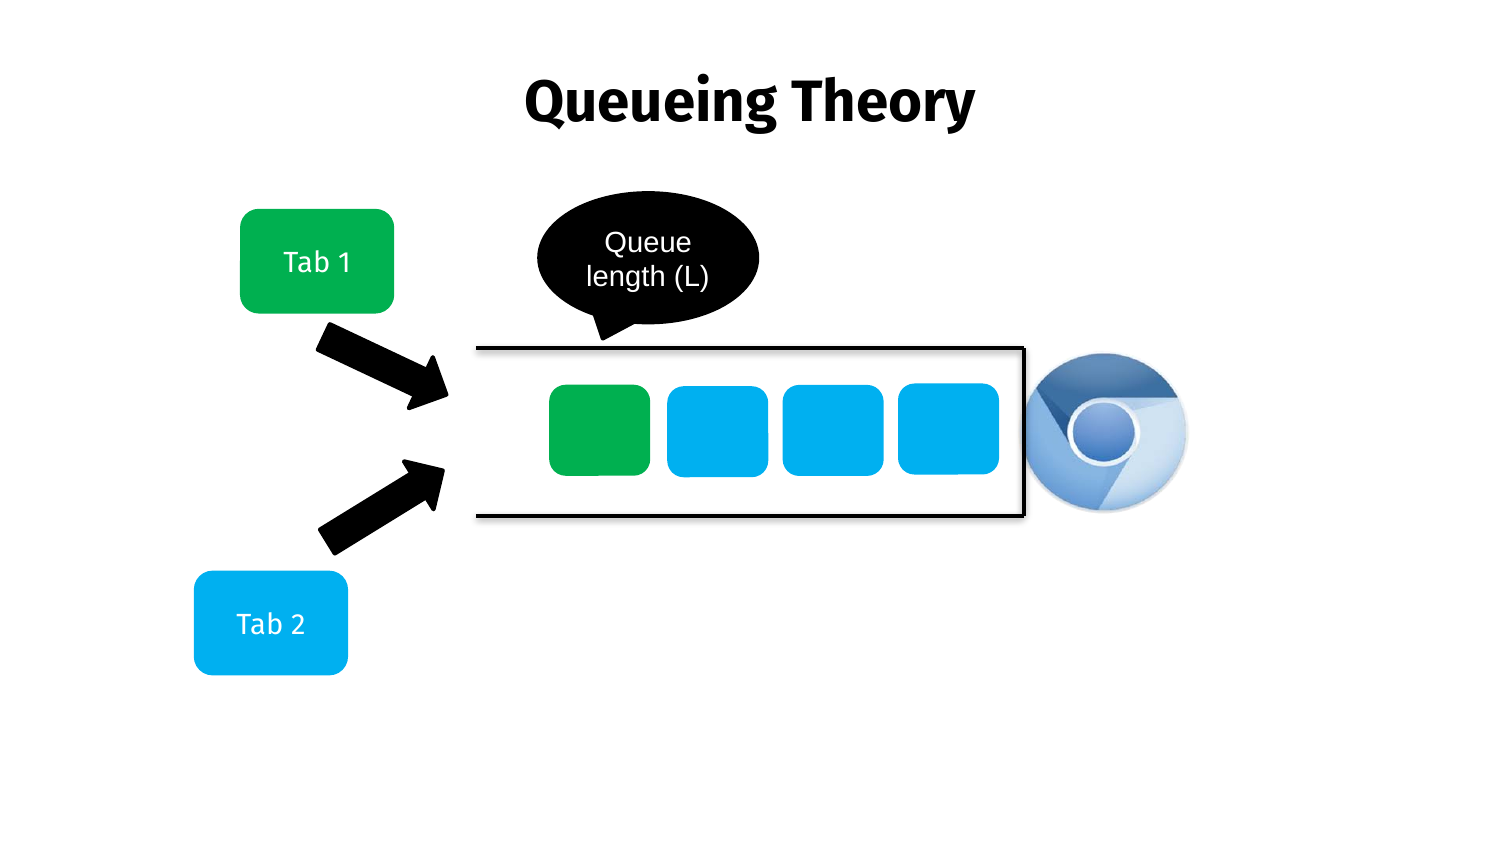

# Queueing Theory
Queue length (L)
Tab 1

Tab 2